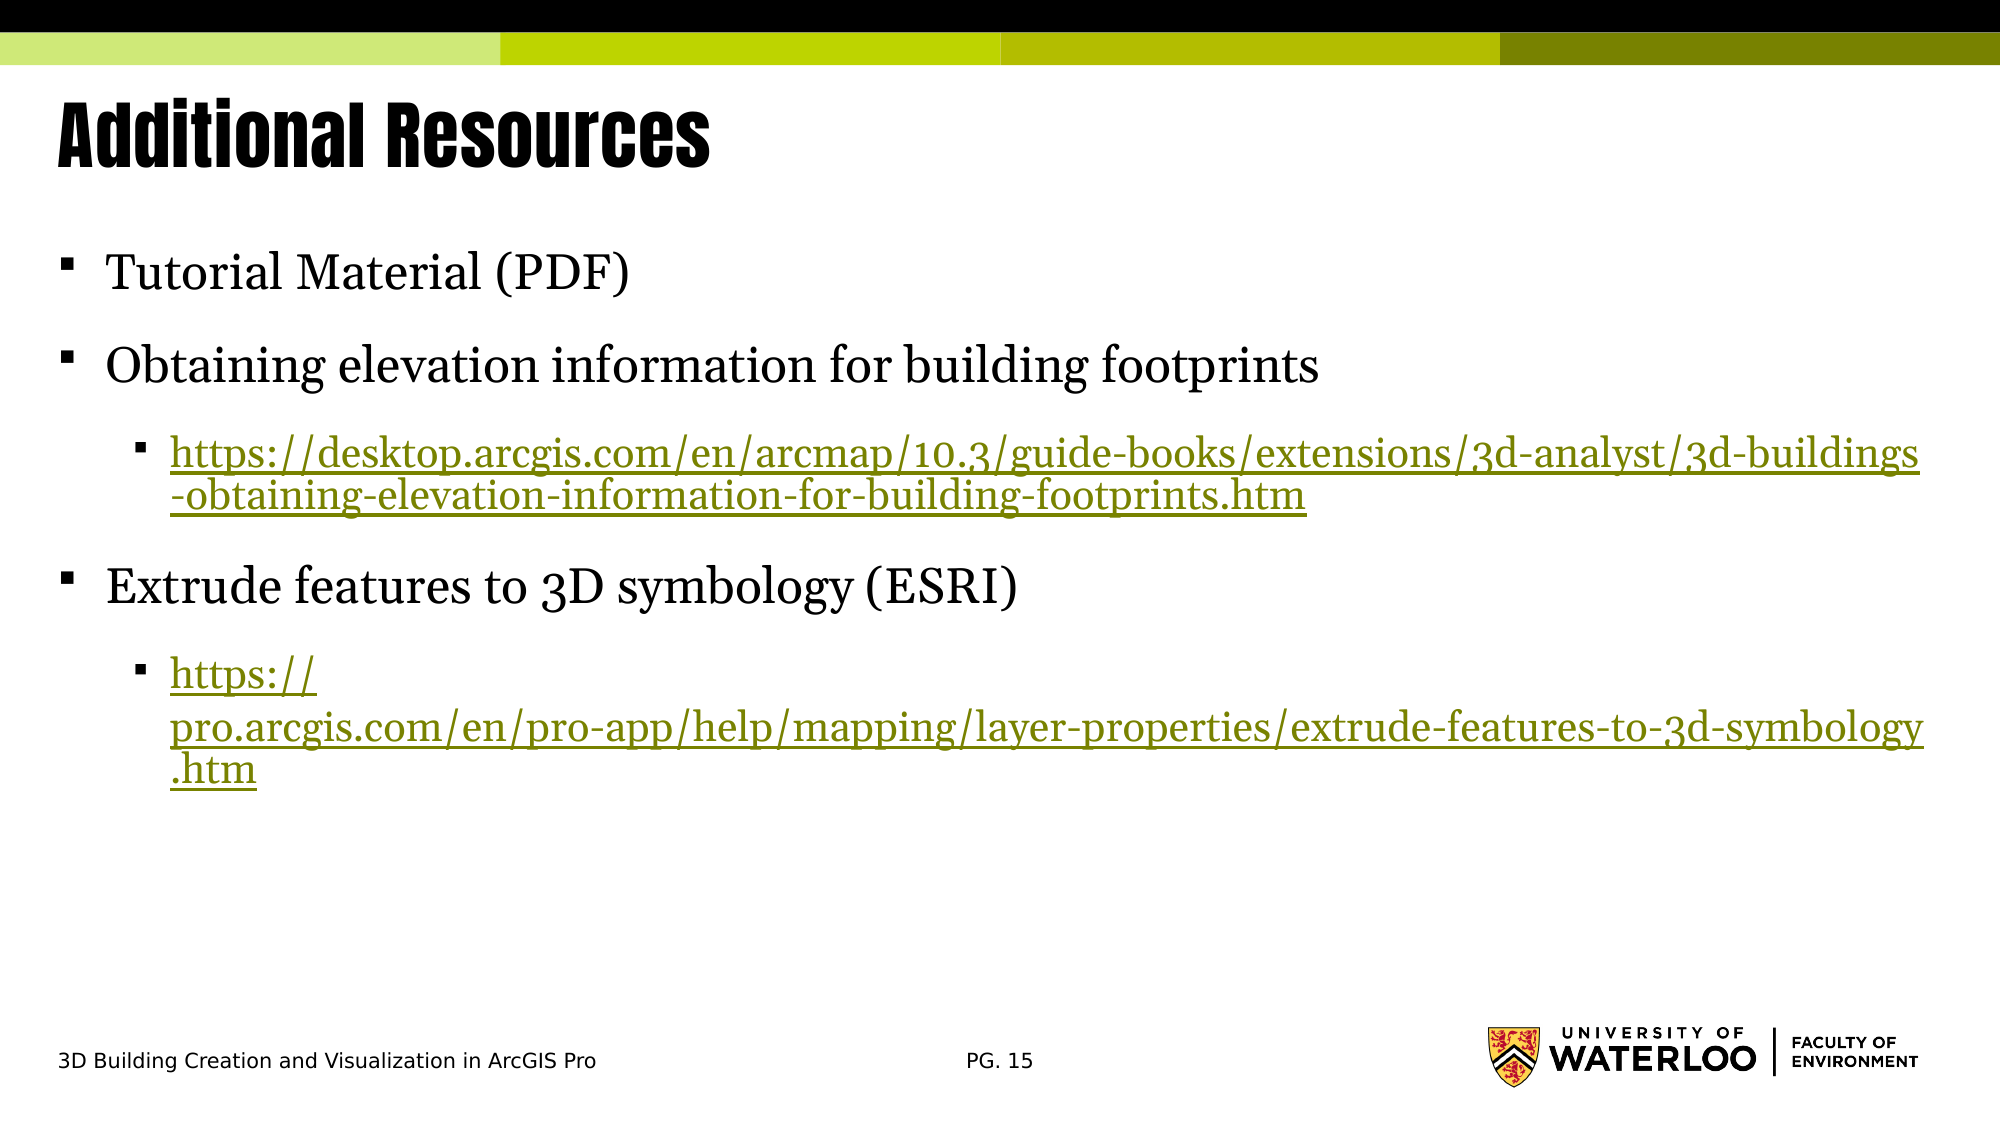

# Additional Resources
Tutorial Material (PDF)
Obtaining elevation information for building footprints
https://desktop.arcgis.com/en/arcmap/10.3/guide-books/extensions/3d-analyst/3d-buildings-obtaining-elevation-information-for-building-footprints.htm
Extrude features to 3D symbology (ESRI)
https://pro.arcgis.com/en/pro-app/help/mapping/layer-properties/extrude-features-to-3d-symbology.htm
3D Building Creation and Visualization in ArcGIS Pro
PG. 15